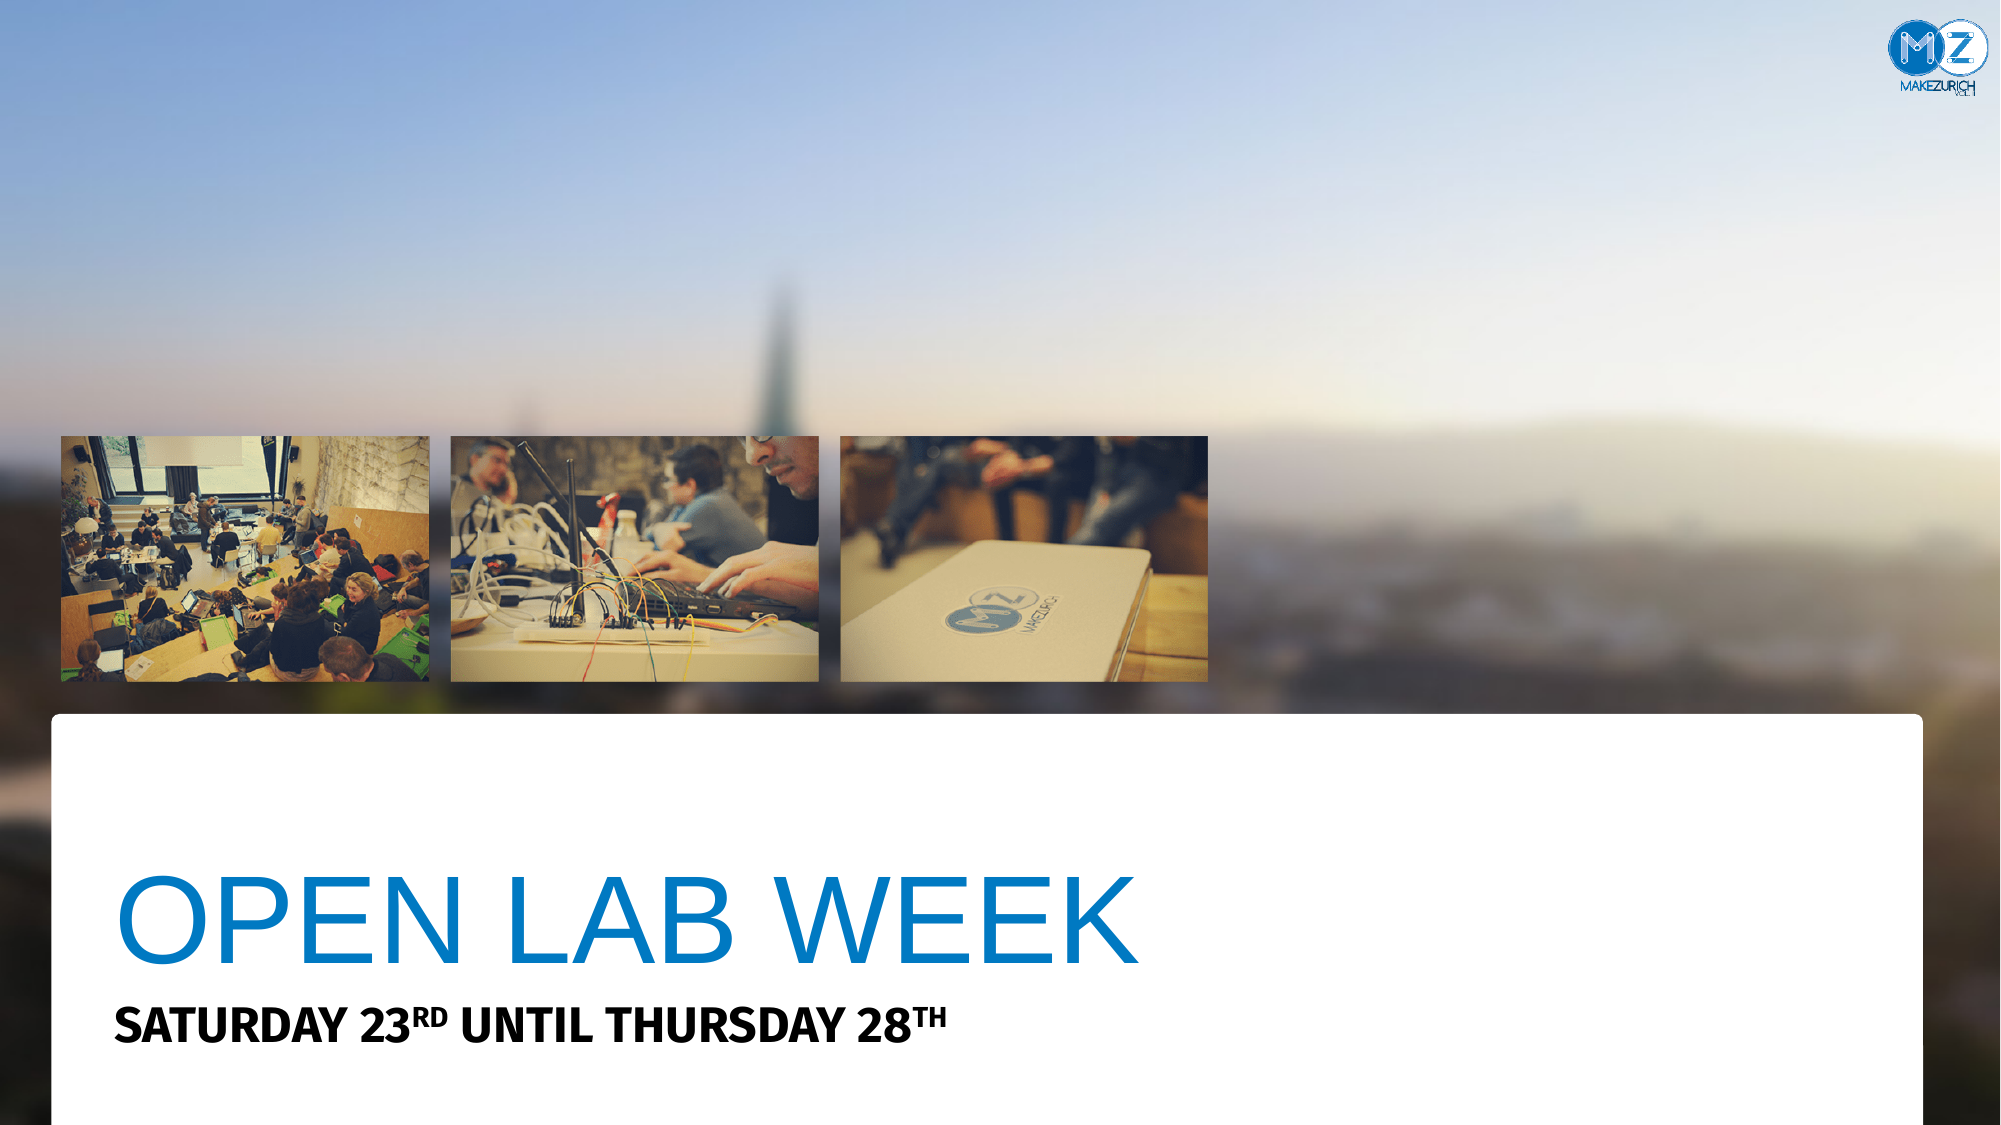

# Open Lab Week
Saturday 23rd until Thursday 28th